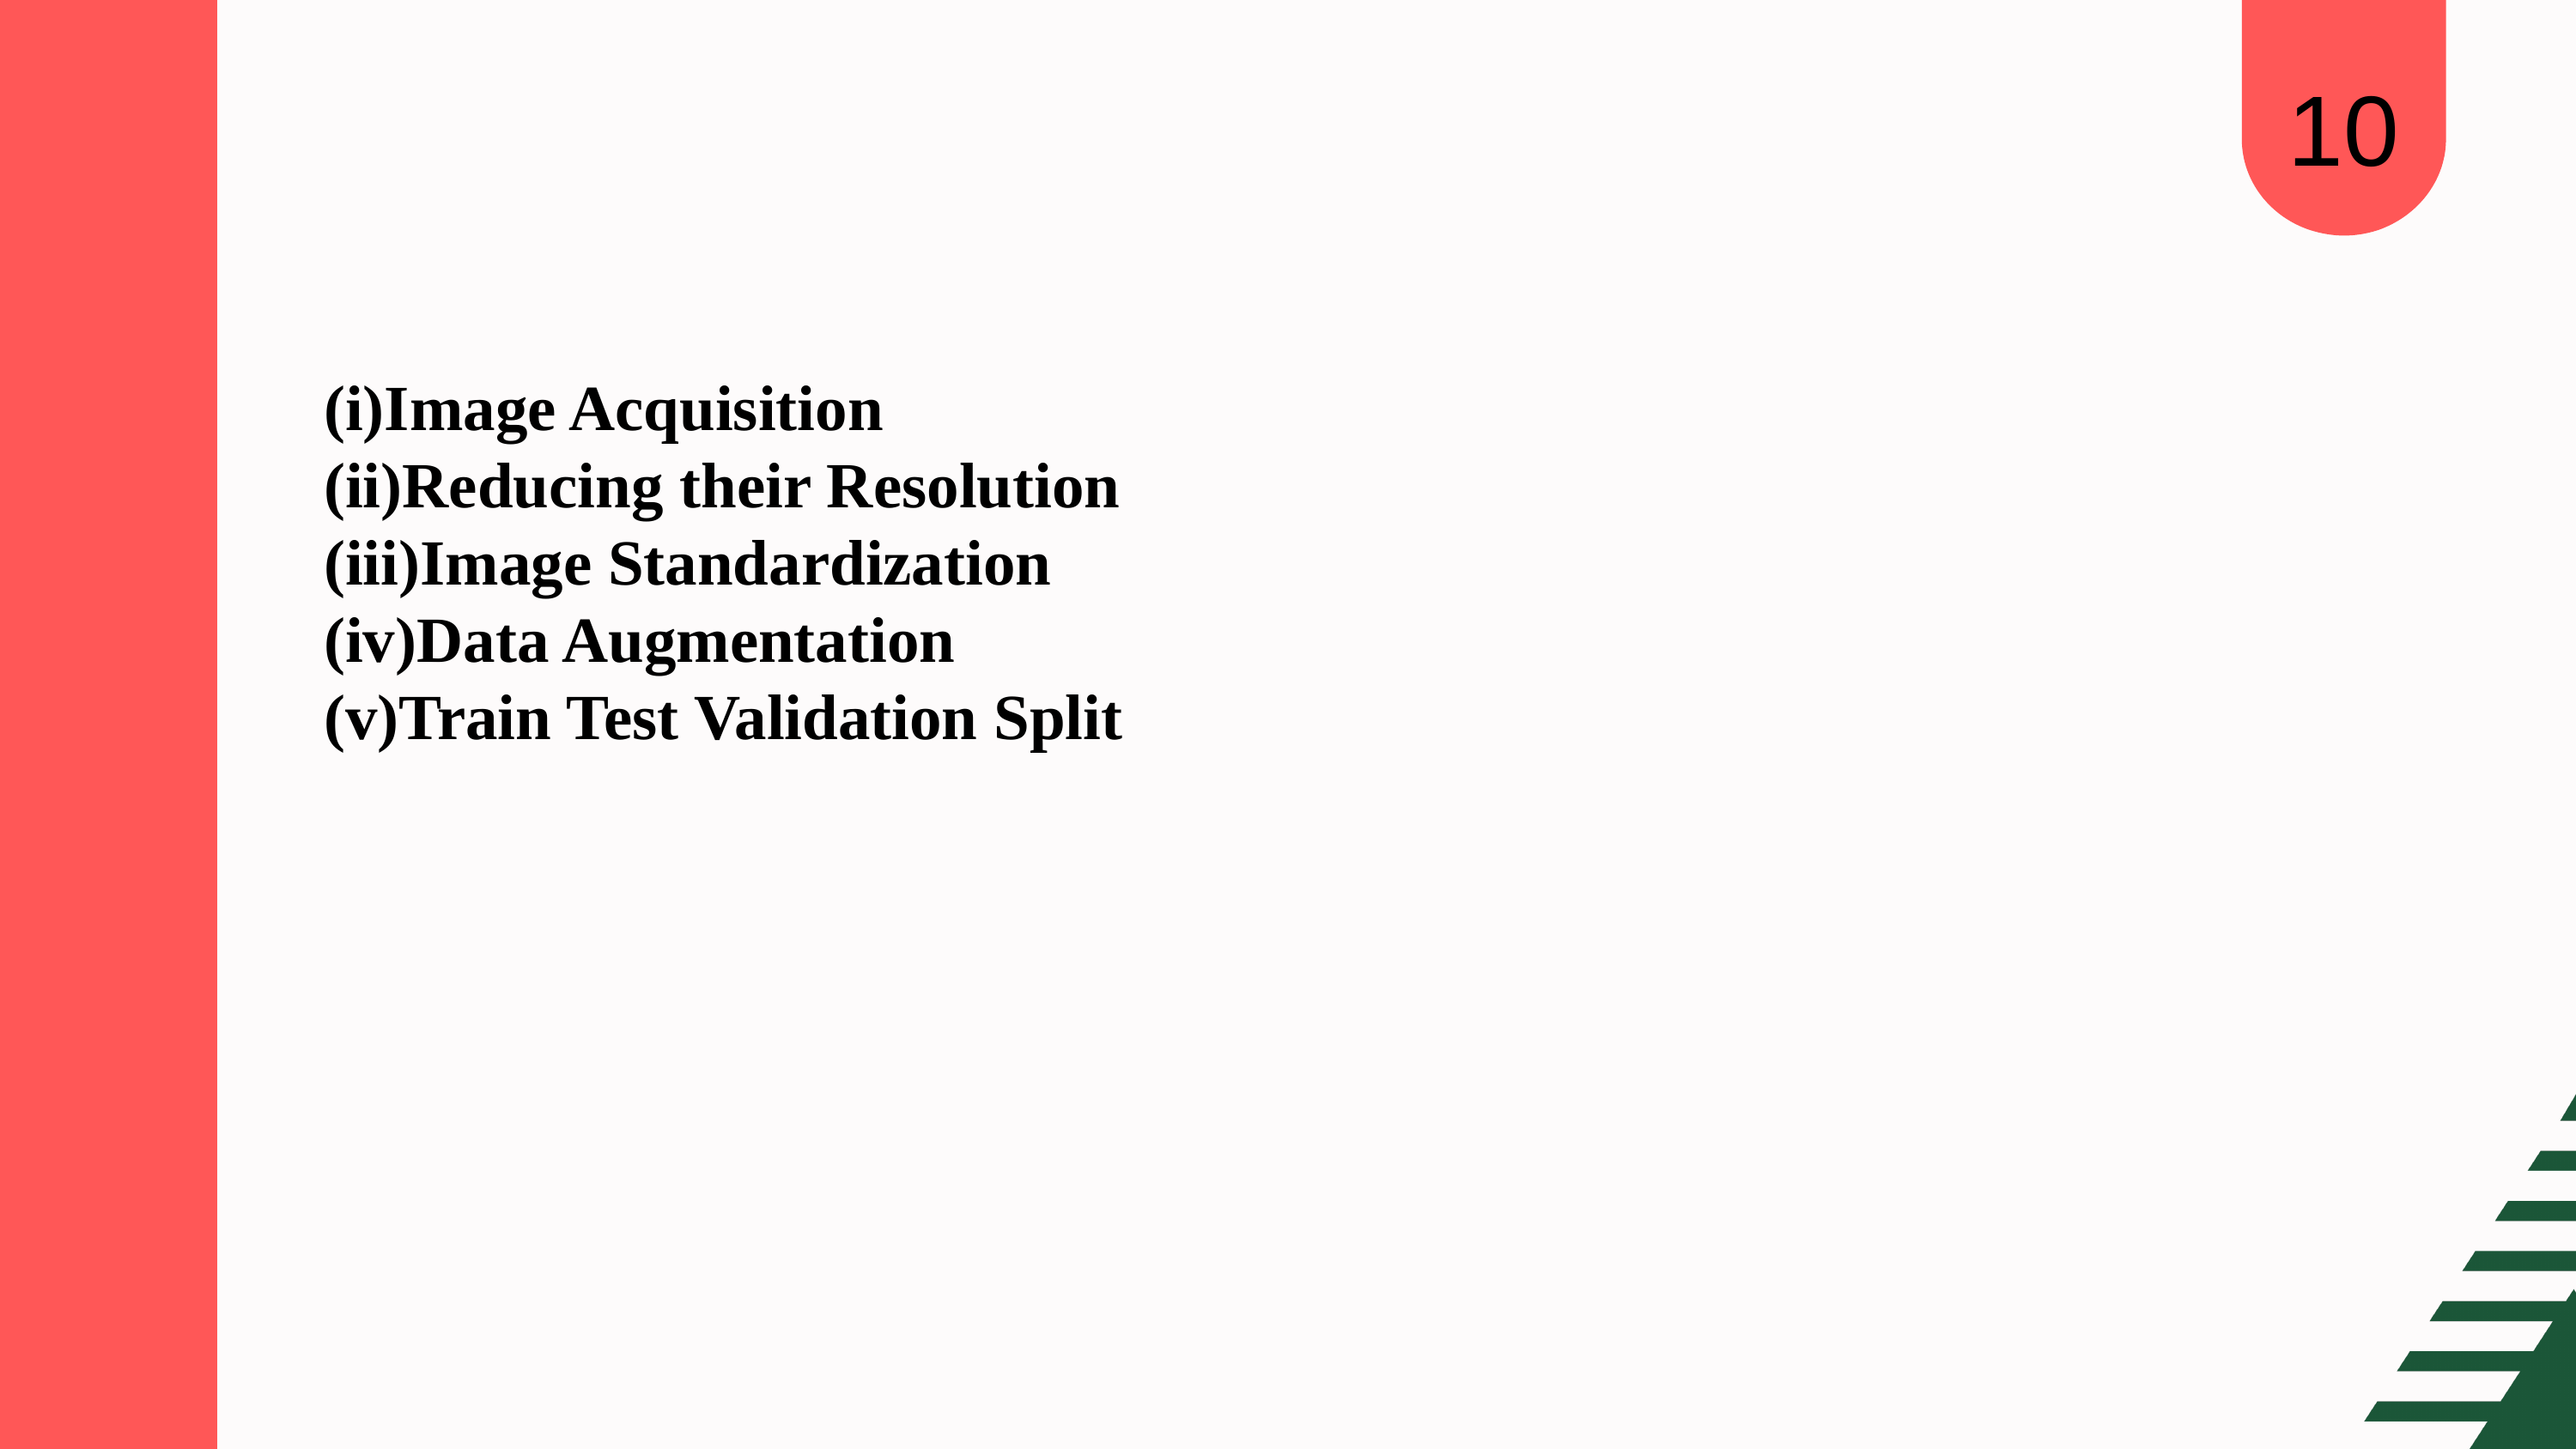

10
Image Acquisition
Reducing their Resolution
Image Standardization
Data Augmentation
Train Test Validation Split